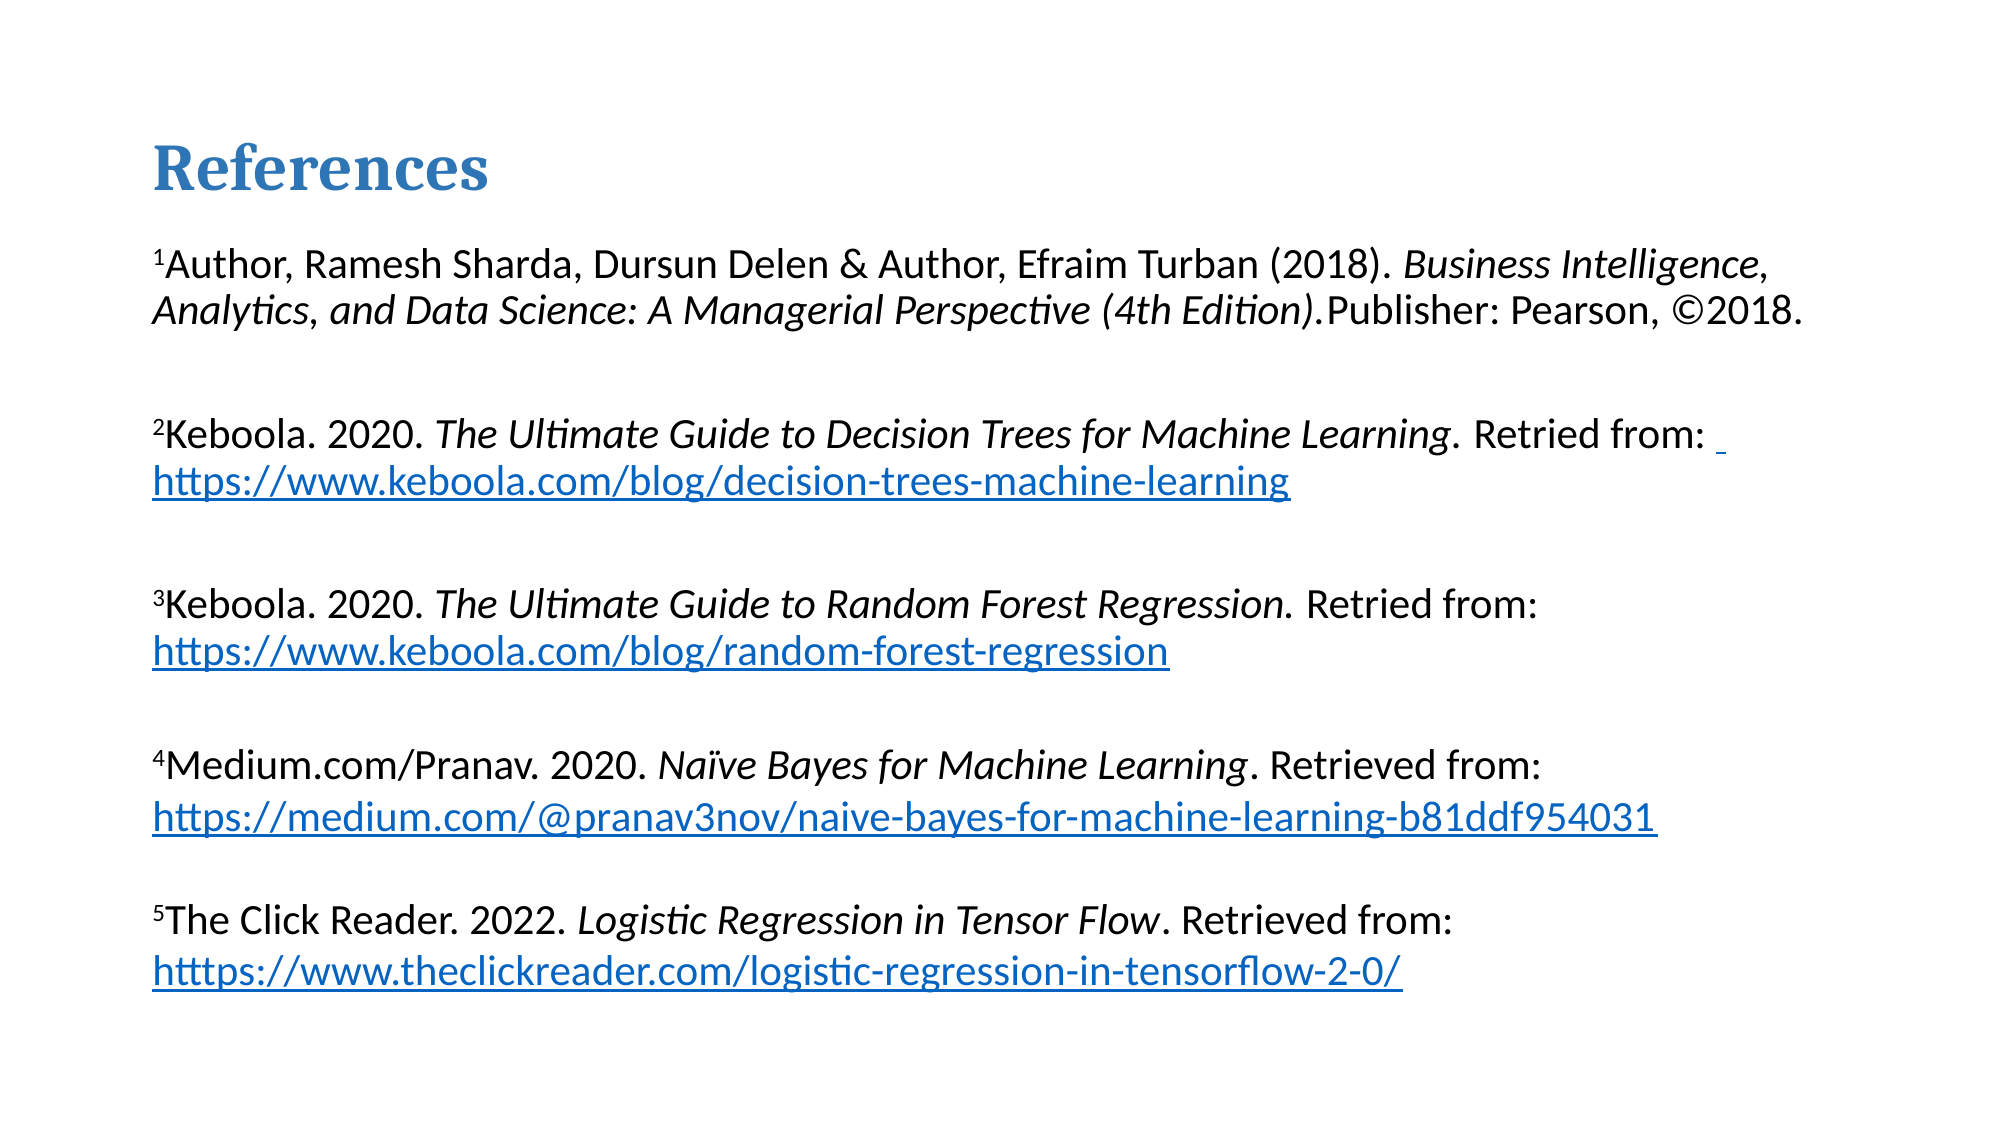

# References
1Author, Ramesh Sharda, Dursun Delen & Author, Efraim Turban (2018). Business Intelligence, Analytics, and Data Science: A Managerial Perspective (4th Edition).Publisher: Pearson, ©2018.

2Keboola. 2020. The Ultimate Guide to Decision Trees for Machine Learning. Retried from:  https://www.keboola.com/blog/decision-trees-machine-learning

3Keboola. 2020. The Ultimate Guide to Random Forest Regression. Retried from: https://www.keboola.com/blog/random-forest-regression

4Medium.com/Pranav. 2020. Naïve Bayes for Machine Learning. Retrieved from: https://medium.com/@pranav3nov/naive-bayes-for-machine-learning-b81ddf954031

5The Click Reader. 2022. Logistic Regression in Tensor Flow. Retrieved from: htttps://www.theclickreader.com/logistic-regression-in-tensorflow-2-0/